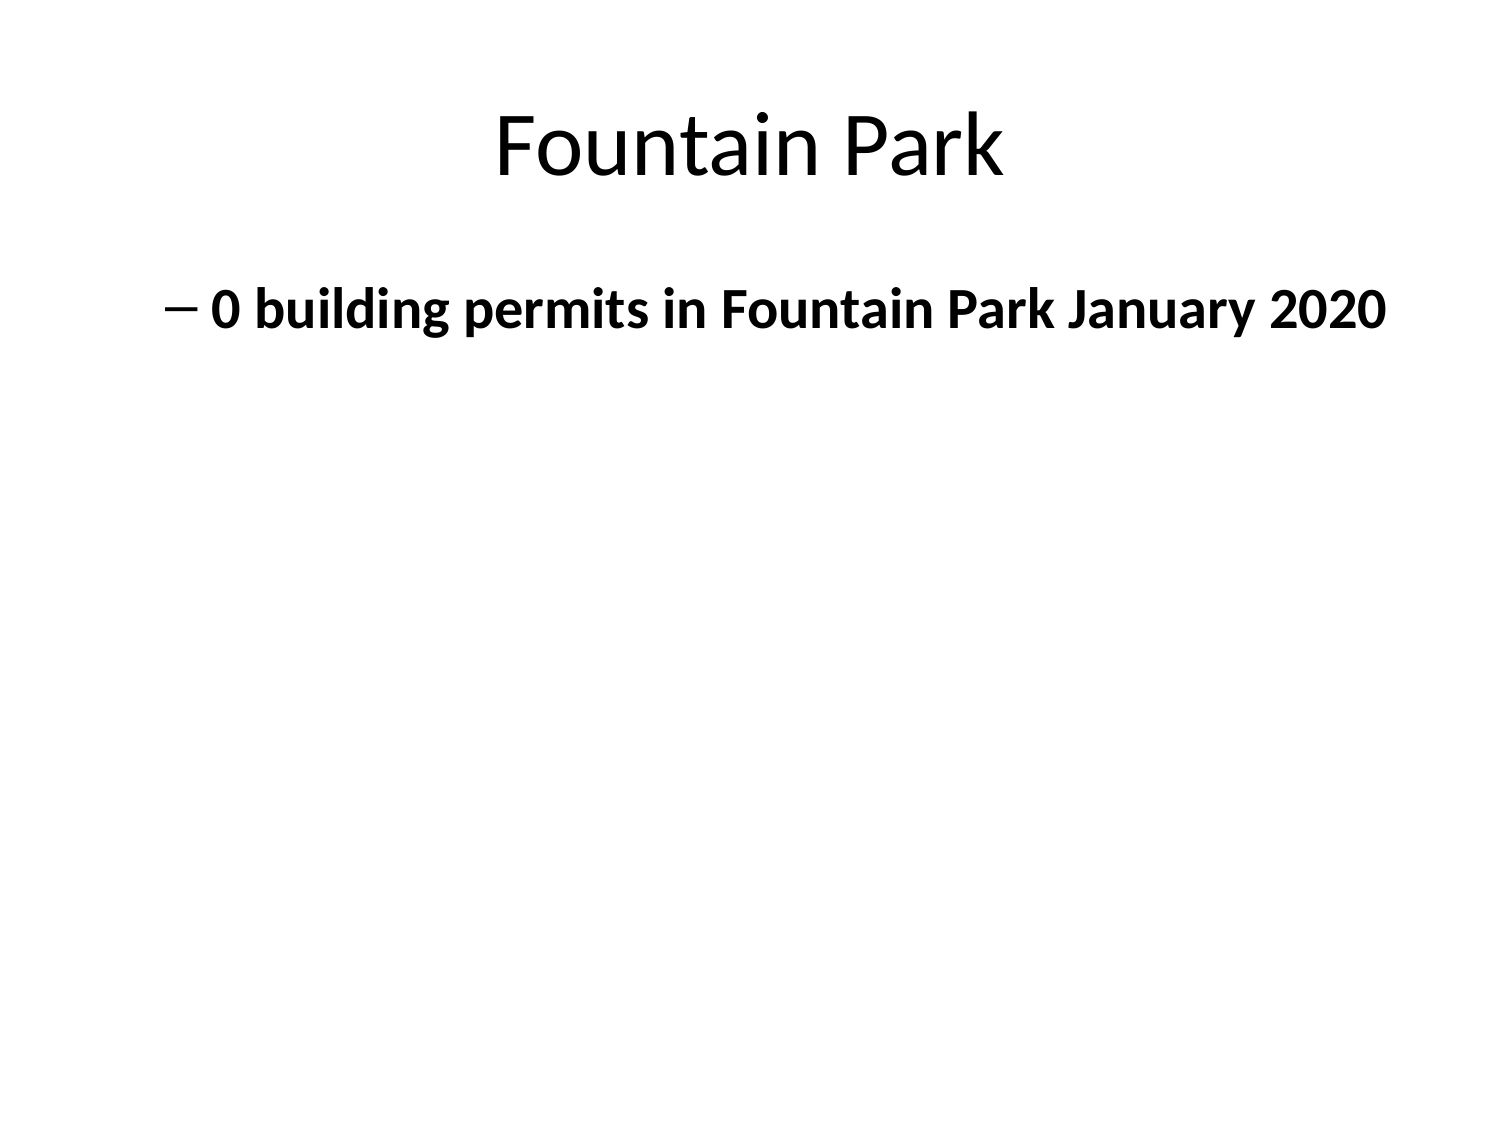

# Fountain Park
0 building permits in Fountain Park January 2020